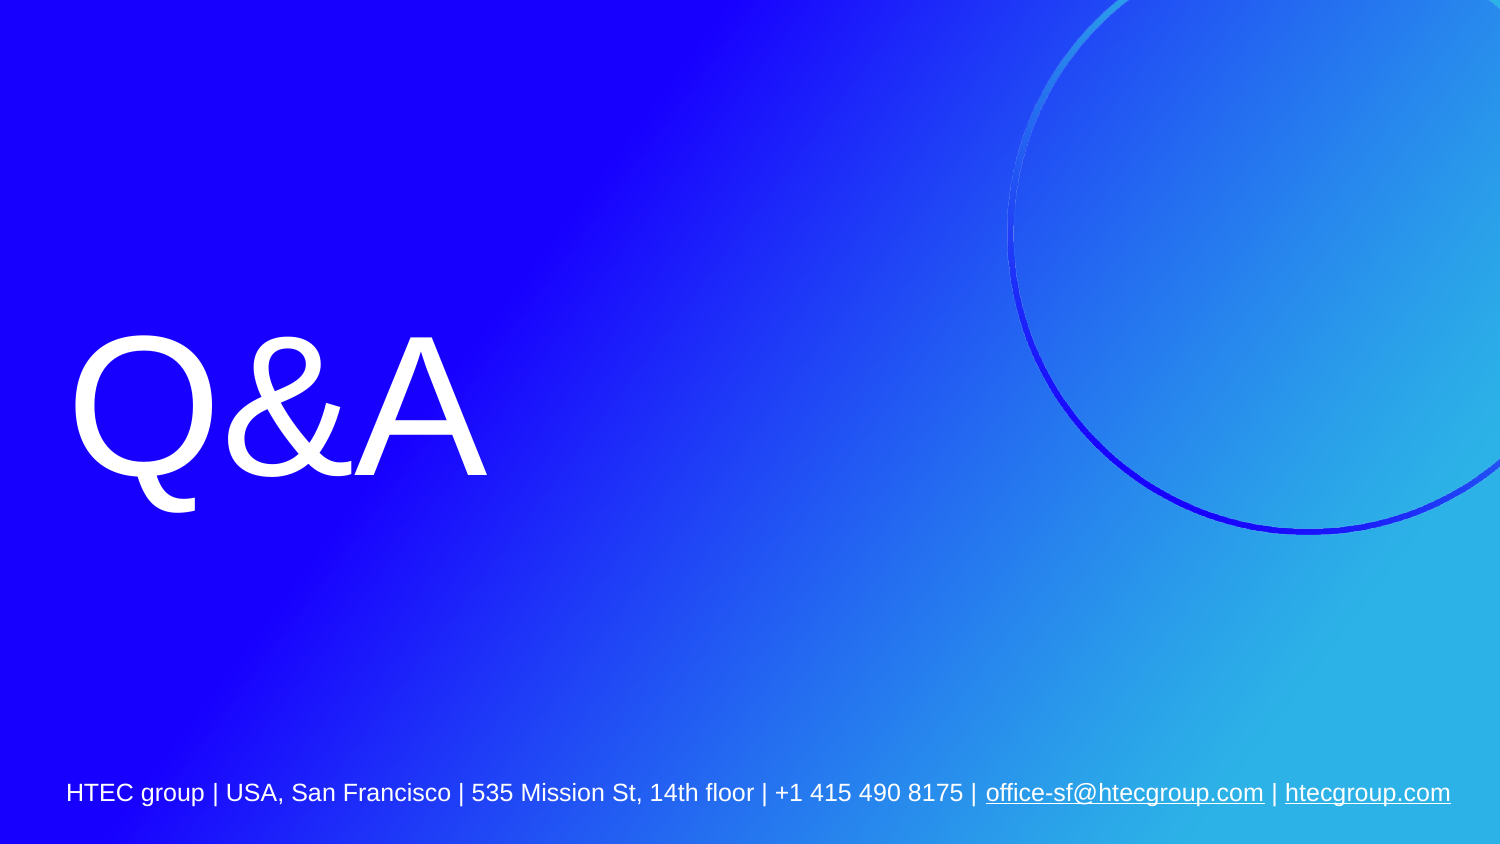

# Q&A
HTEC group | USA, San Francisco | 535 Mission St, 14th floor | +1 415 490 8175 | office-sf@htecgroup.com | htecgroup.com